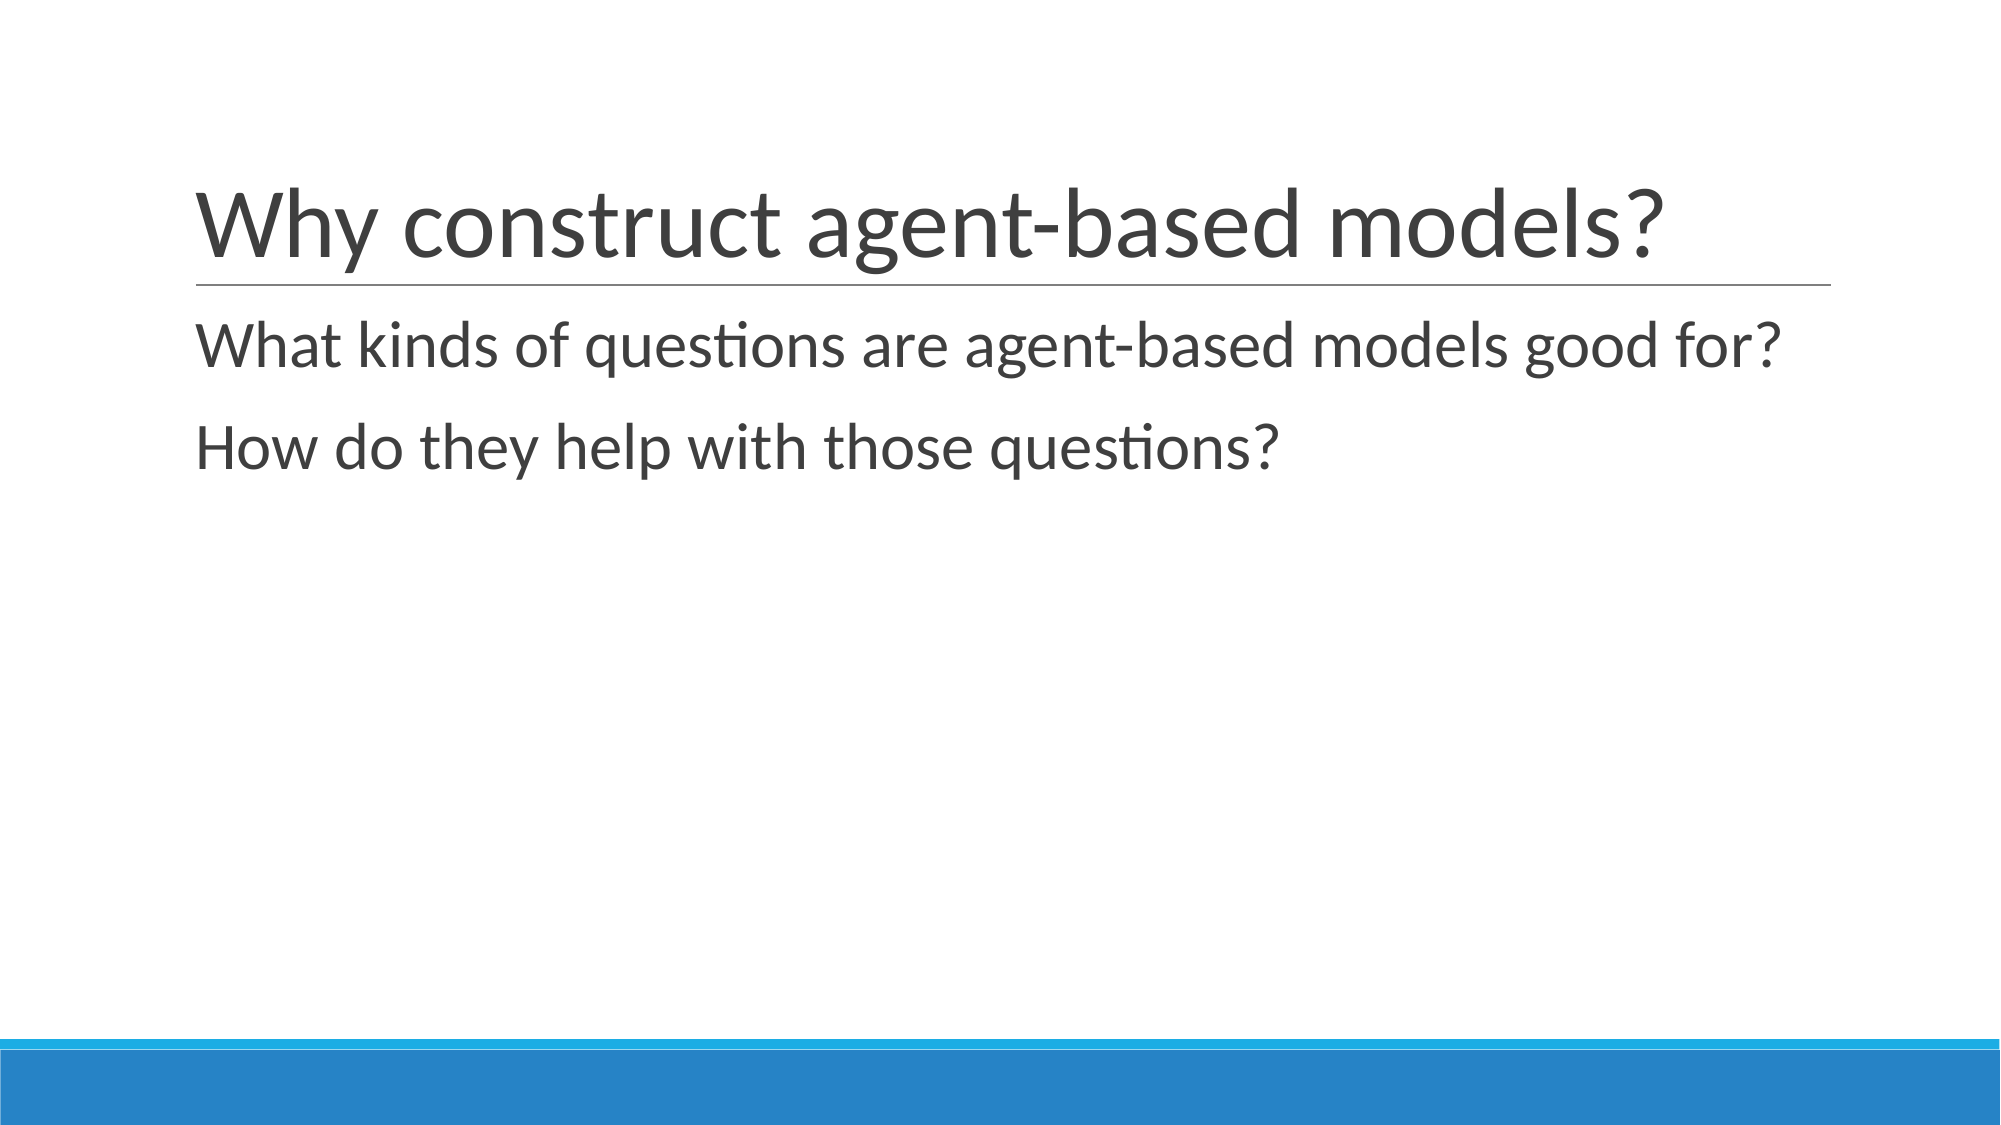

# Why construct agent-based models?
What kinds of questions are agent-based models good for?
How do they help with those questions?